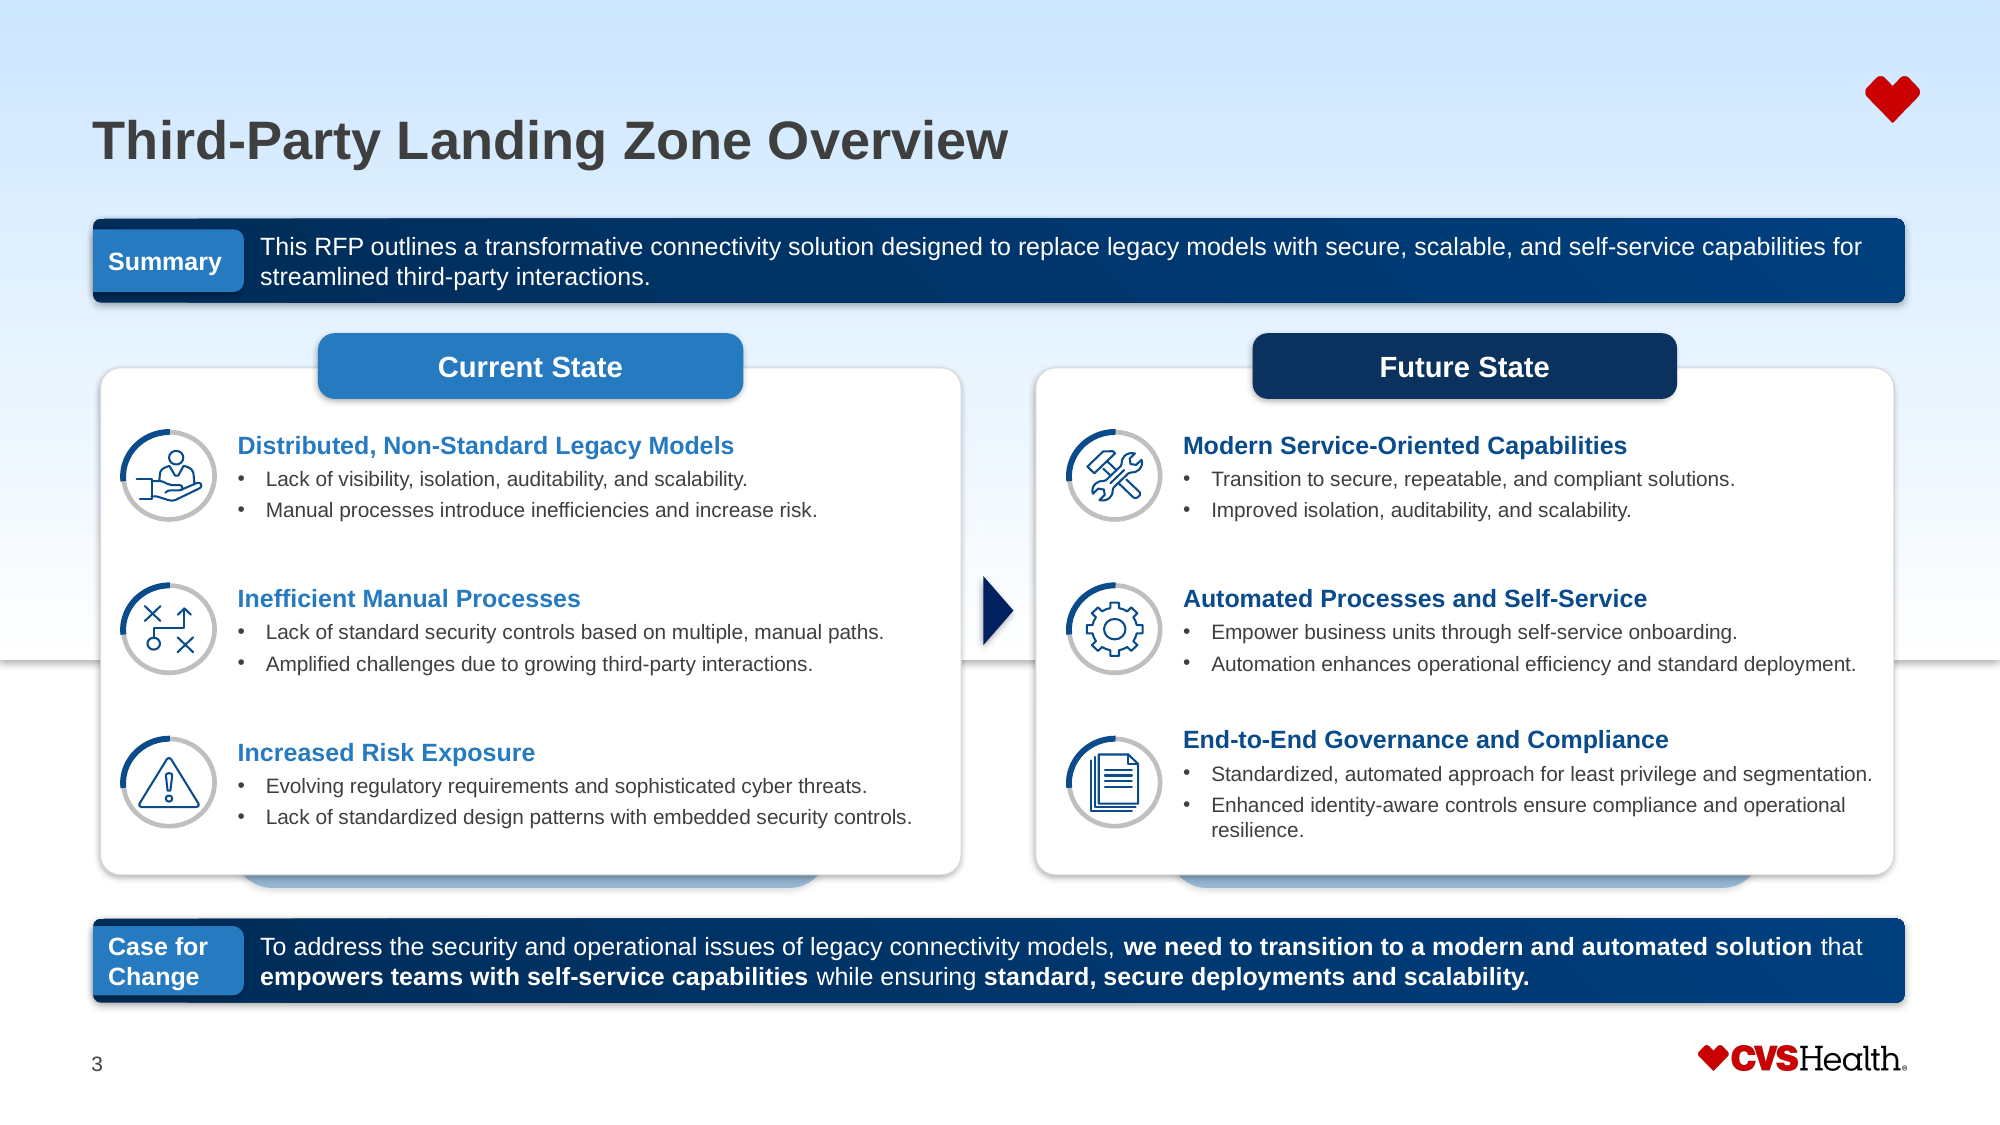

# Third-Party Landing Zone Overview
This RFP outlines a transformative connectivity solution designed to replace legacy models with secure, scalable, and self-service capabilities for streamlined third-party interactions.

Summary
Current State

Distributed, Non-Standard Legacy Models
Lack of visibility, isolation, auditability, and scalability.
Manual processes introduce inefficiencies and increase risk.

Inefficient Manual Processes
Lack of standard security controls based on multiple, manual paths.
Amplified challenges due to growing third-party interactions.

Increased Risk Exposure
Evolving regulatory requirements and sophisticated cyber threats.
Lack of standardized design patterns with embedded security controls.

Future State

Modern Service-Oriented Capabilities
Transition to secure, repeatable, and compliant solutions.
Improved isolation, auditability, and scalability.

Automated Processes and Self-Service
Empower business units through self-service onboarding.
Automation enhances operational efficiency and standard deployment.

End-to-End Governance and Compliance
Standardized, automated approach for least privilege and segmentation.
Enhanced identity-aware controls ensure compliance and operational resilience.

To address the security and operational issues of legacy connectivity models, we need to transition to a modern and automated solution that empowers teams with self-service capabilities while ensuring standard, secure deployments and scalability.

Case for Change